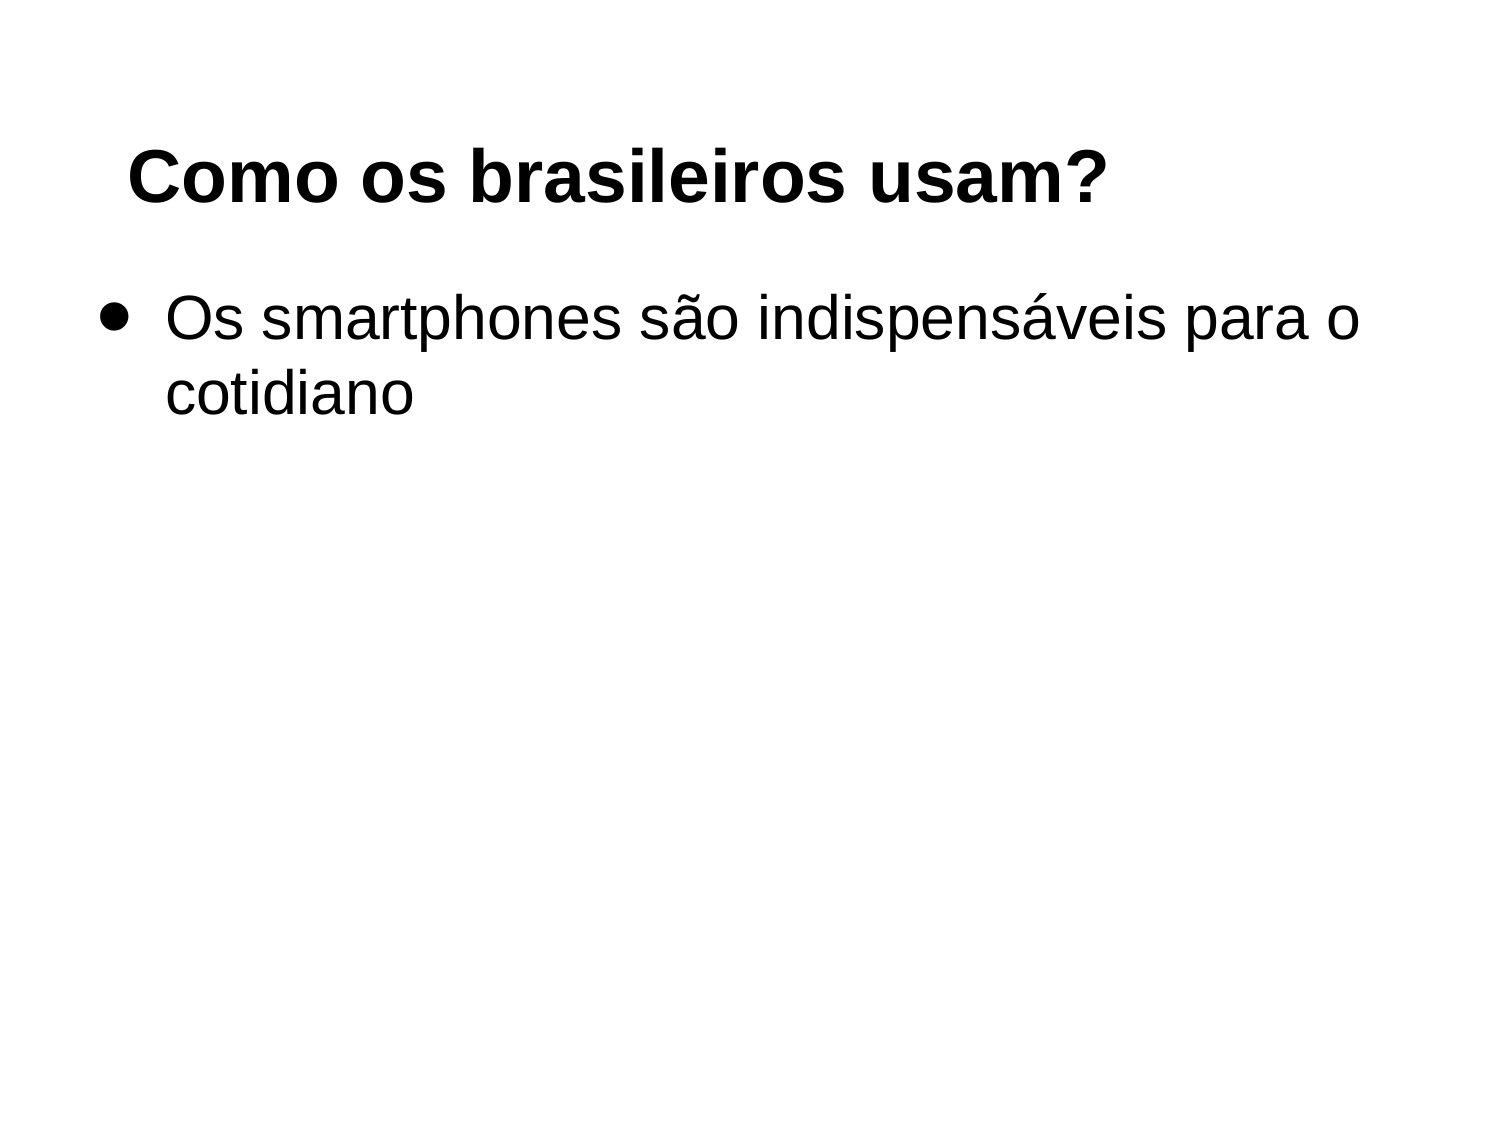

# Como os brasileiros usam?
Os smartphones são indispensáveis para o cotidiano